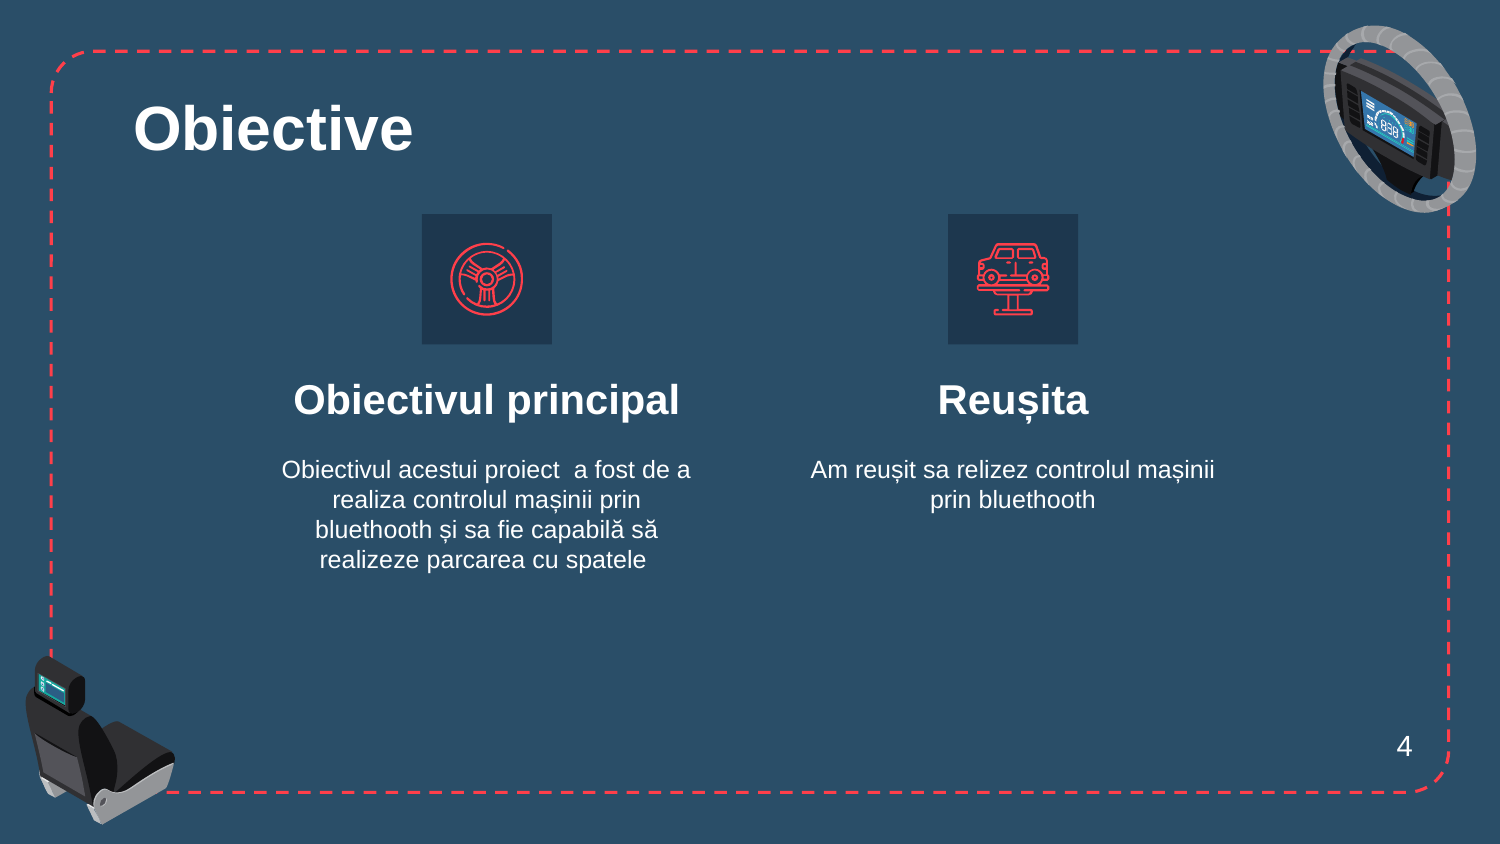

# Obiective

Obiectivul principal
Reușita
Obiectivul acestui proiect  a fost de a realiza controlul mașinii prin bluethooth și sa fie capabilă să realizeze parcarea cu spatele
Am reușit sa relizez controlul mașinii prin bluethooth
4